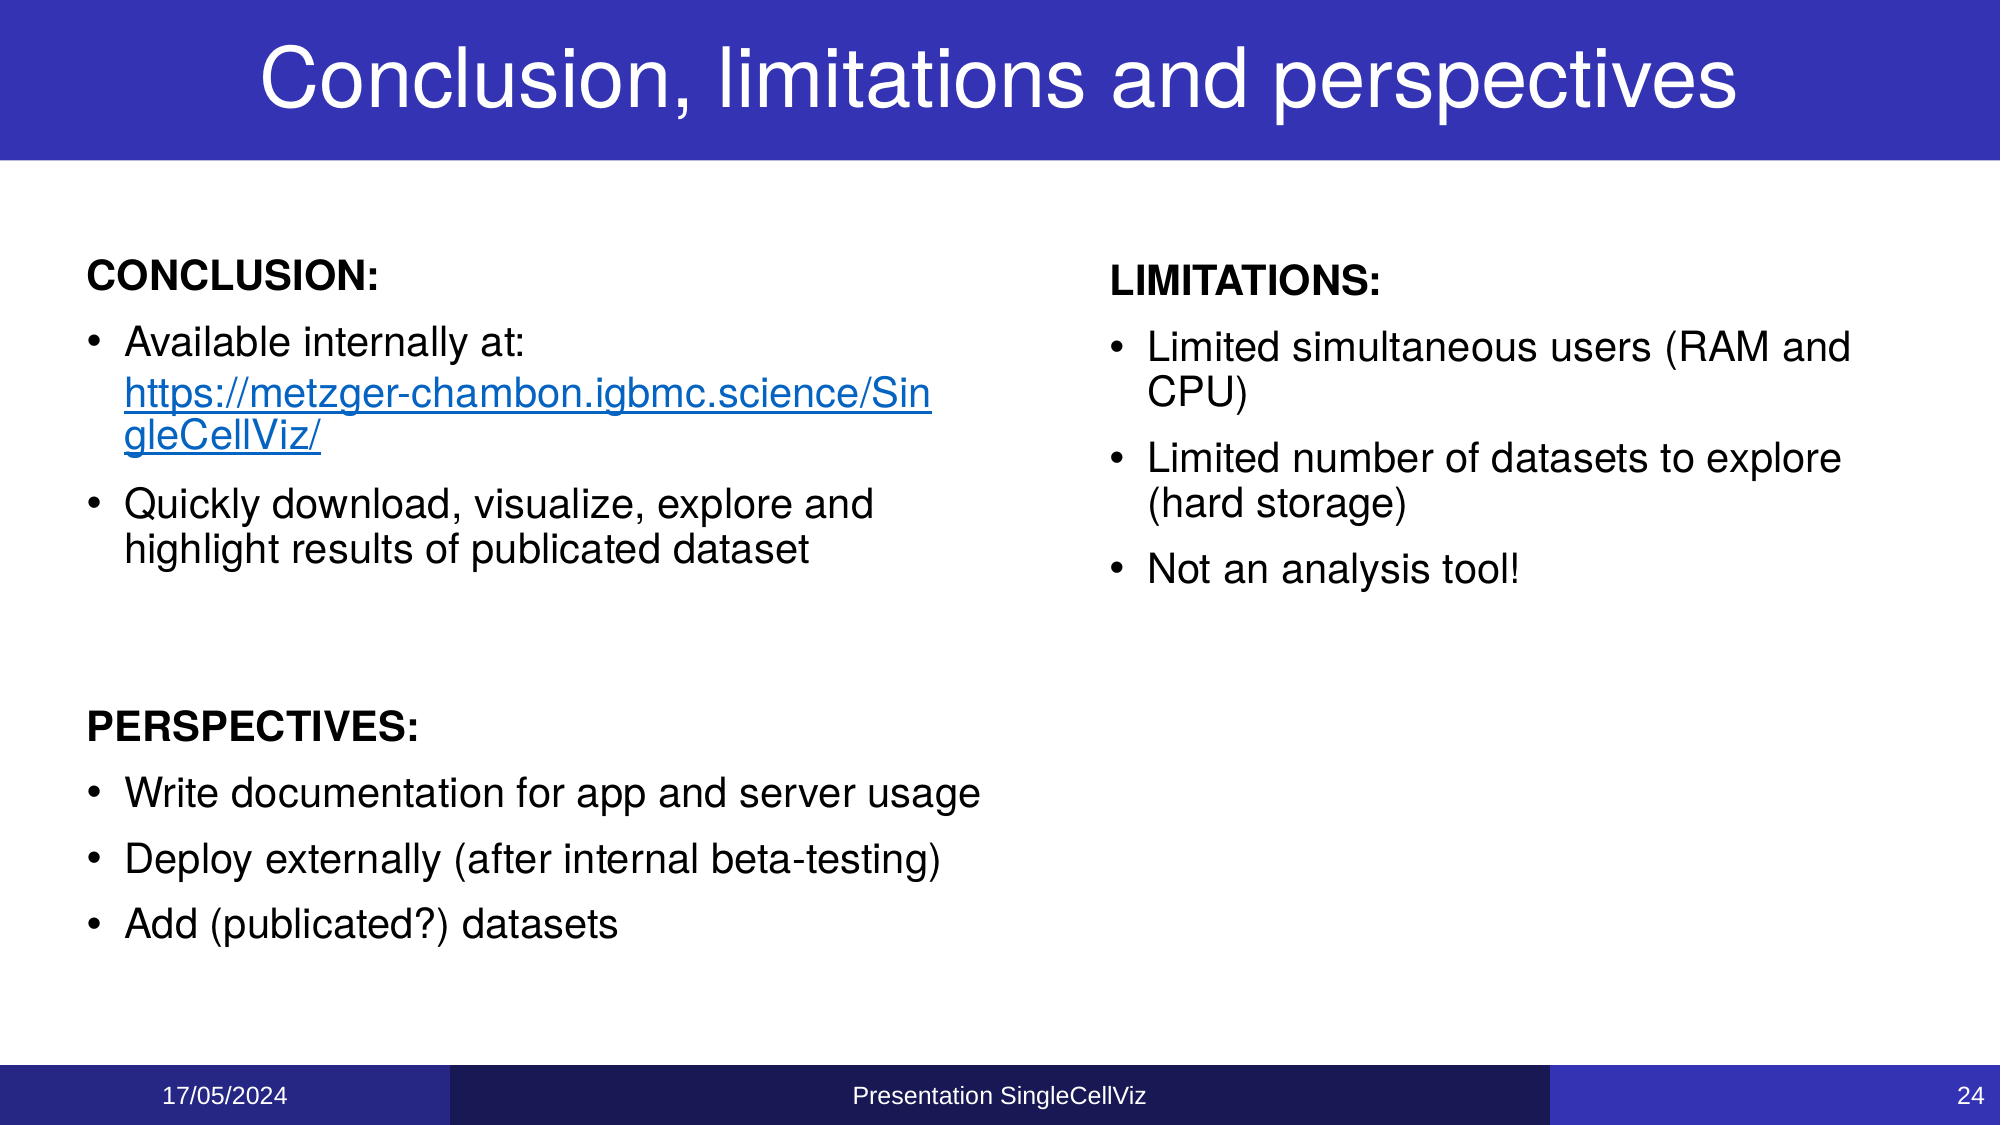

# Conclusion, limitations and perspectives
CONCLUSION:
Available internally at: https://metzger-chambon.igbmc.science/SingleCellViz/
Quickly download, visualize, explore and highlight results of publicated dataset

LIMITATIONS:
Limited simultaneous users (RAM and CPU)
Limited number of datasets to explore (hard storage)
Not an analysis tool!

PERSPECTIVES:
Write documentation for app and server usage
Deploy externally (after internal beta-testing)
Add (publicated?) datasets

24
17/05/2024
Presentation SingleCellViz